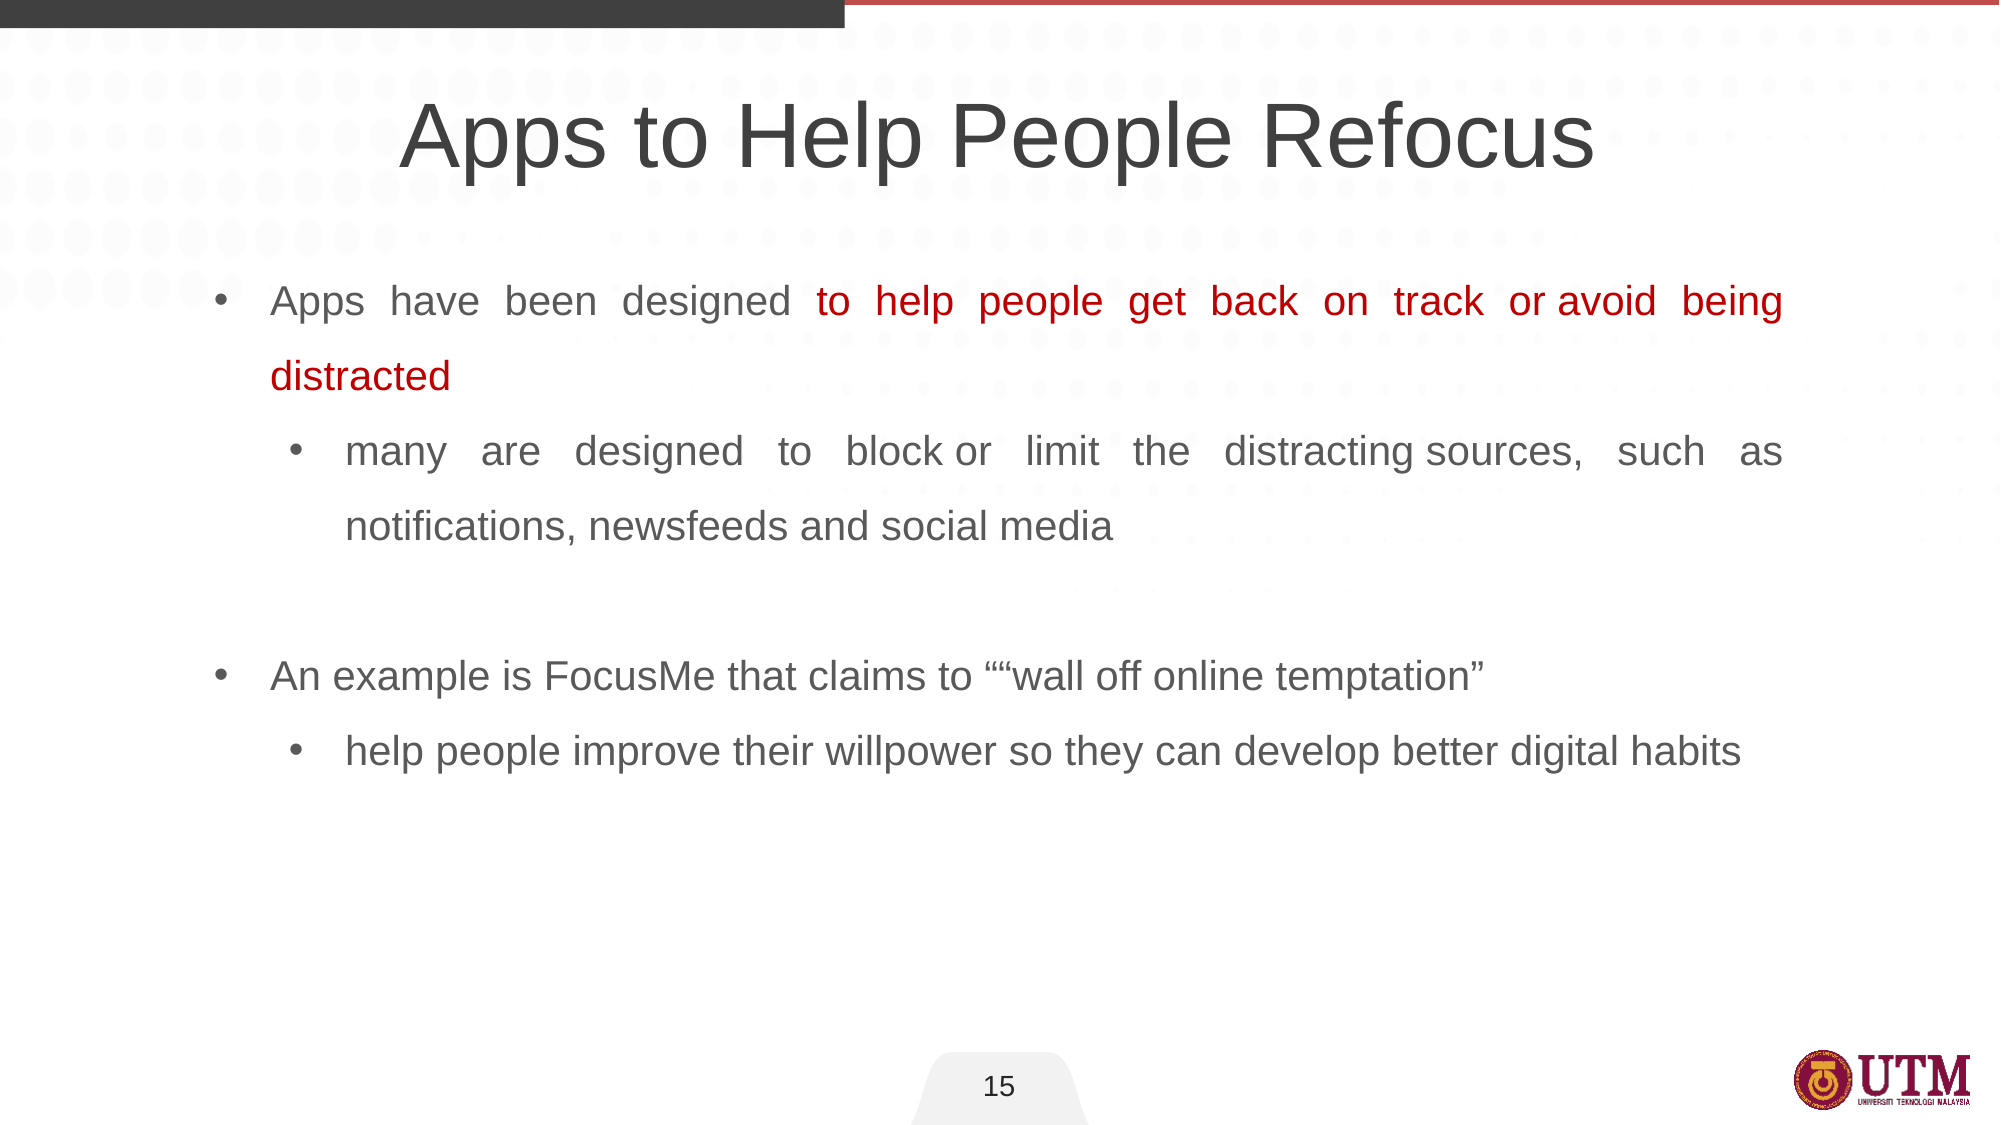

Apps to Help People Refocus
Apps have been designed to help people get back on track or avoid being distracted
many are designed to block or limit the distracting sources, such as notifications, newsfeeds and social media

An example is FocusMe that claims to ““wall off online temptation”
help people improve their willpower so they can develop better digital habits
15